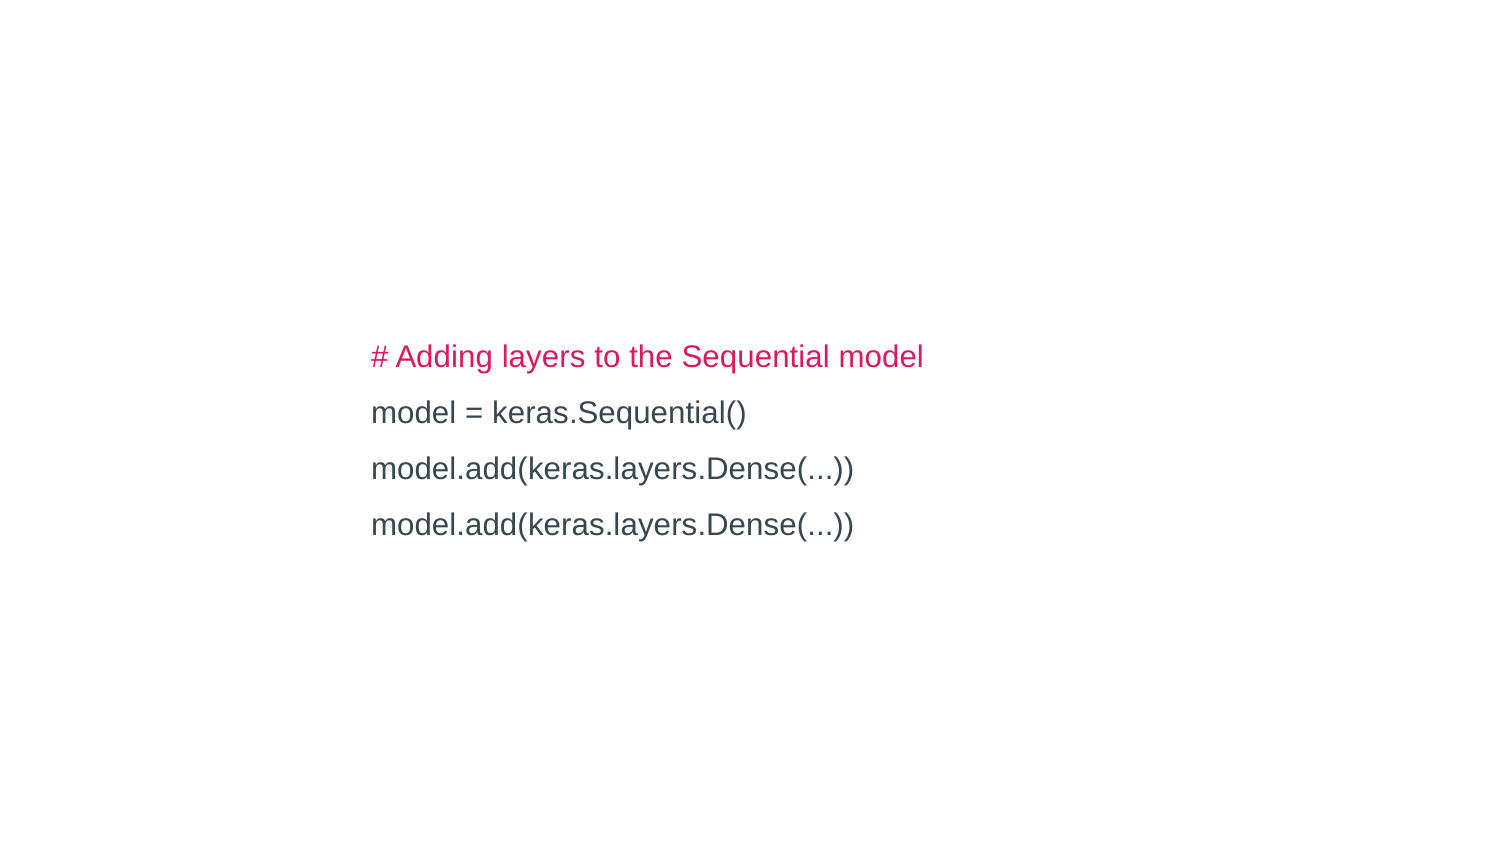

# Adding layers to the Sequential model
model = keras.Sequential()
model.add(keras.layers.Dense(...))
model.add(keras.layers.Dense(...))